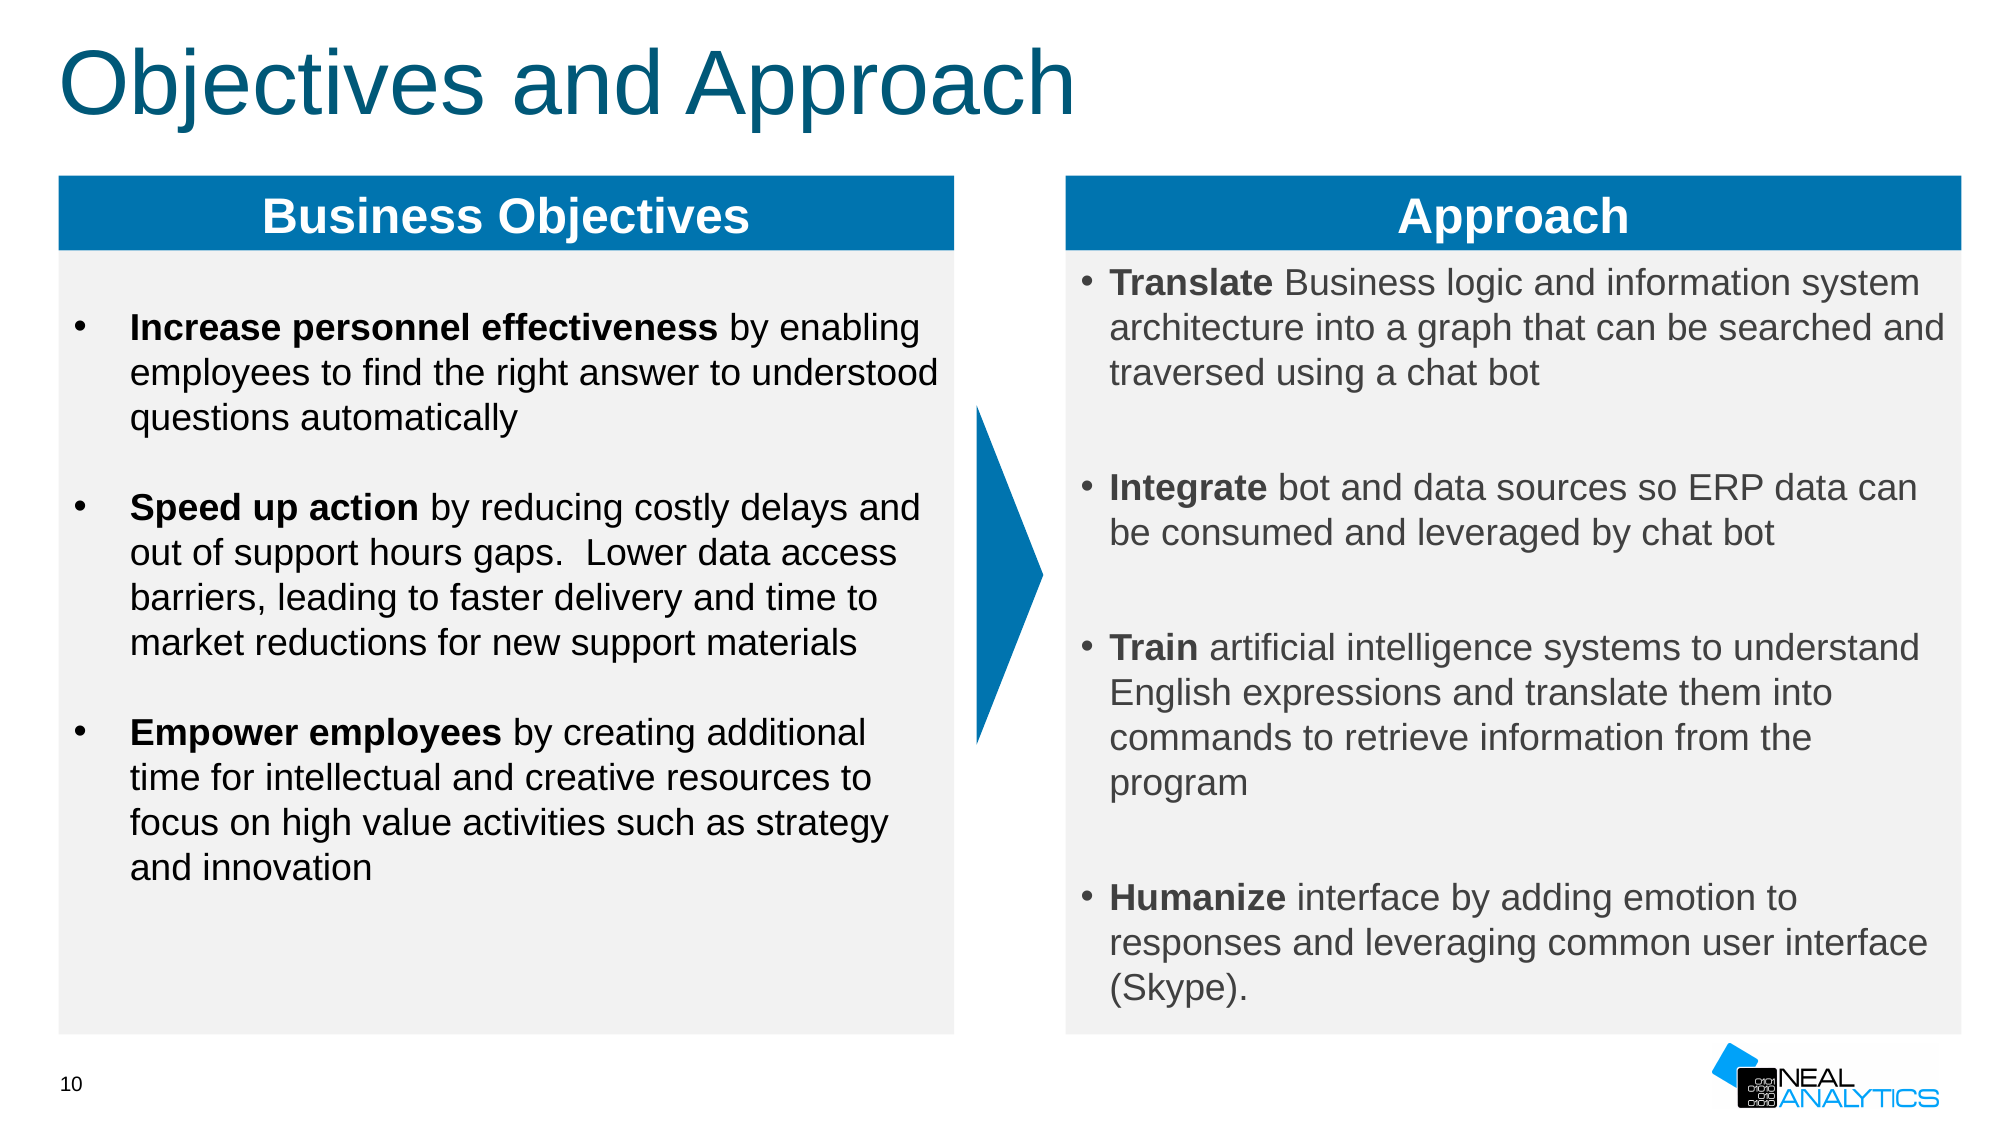

# Objectives and Approach
Business Objectives
Approach

Increase personnel effectiveness by enabling employees to find the right answer to understood questions automatically

Speed up action by reducing costly delays and out of support hours gaps.  Lower data access barriers, leading to faster delivery and time to market reductions for new support materials

Empower employees by creating additional time for intellectual and creative resources to focus on high value activities such as strategy and innovation
Translate Business logic and information system architecture into a graph that can be searched and traversed using a chat bot

Integrate bot and data sources so ERP data can be consumed and leveraged by chat bot

Train artificial intelligence systems to understand English expressions and translate them into commands to retrieve information from the program

Humanize interface by adding emotion to responses and leveraging common user interface (Skype).

10